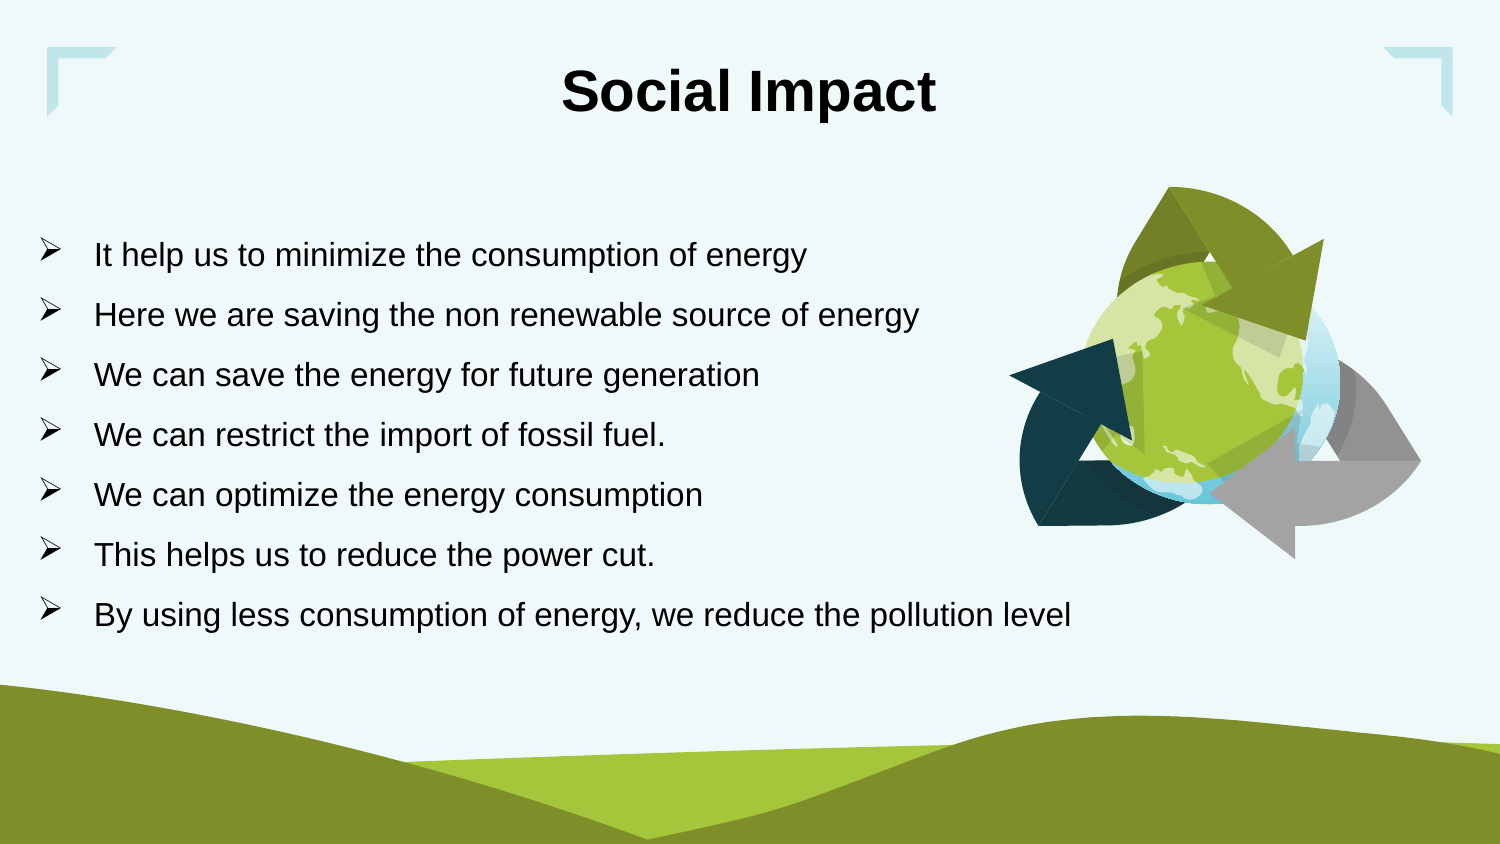

Social Impact

It help us to minimize the consumption of energy
Here we are saving the non renewable source of energy
We can save the energy for future generation
We can restrict the import of fossil fuel.
We can optimize the energy consumption
This helps us to reduce the power cut.
By using less consumption of energy, we reduce the pollution level